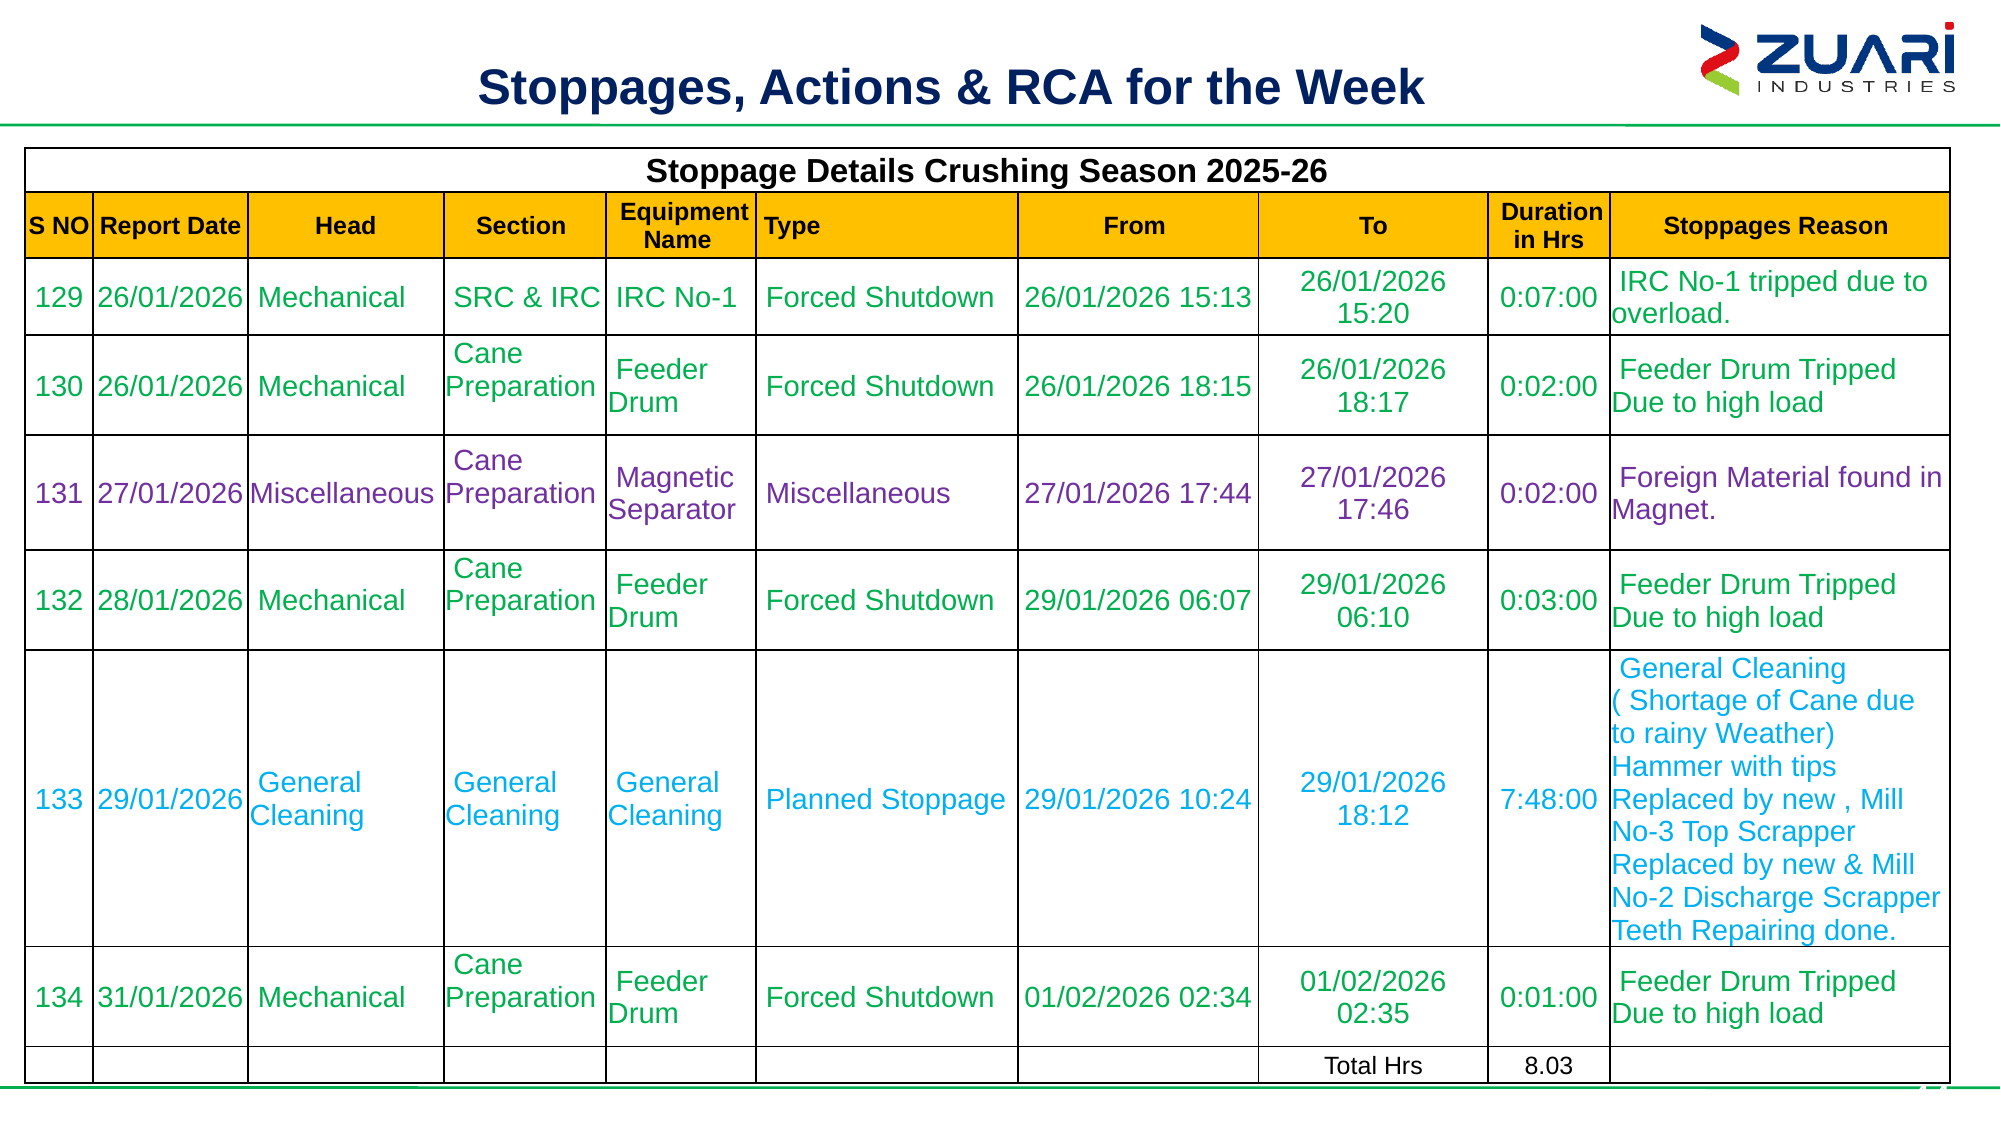

# Stoppages, Actions & RCA for the Week
| Stoppage Details Crushing Season 2025-26 |  |  |  |  |  |  |  |  |  |
| --- | --- | --- | --- | --- | --- | --- | --- | --- | --- |
| S NO | Report Date | Head | Section | Equipment Name | Type | From | To | Duration in Hrs | Stoppages Reason |
| 129 | 26/01/2026 | Mechanical | SRC & IRC | IRC No-1 | Forced Shutdown | 26/01/2026 15:13 | 26/01/2026 15:20 | 0:07:00 | IRC No-1 tripped due to overload. |
| 130 | 26/01/2026 | Mechanical | Cane Preparation | Feeder Drum | Forced Shutdown | 26/01/2026 18:15 | 26/01/2026 18:17 | 0:02:00 | Feeder Drum Tripped Due to high load |
| 131 | 27/01/2026 | Miscellaneous | Cane Preparation | Magnetic Separator | Miscellaneous | 27/01/2026 17:44 | 27/01/2026 17:46 | 0:02:00 | Foreign Material found in Magnet. |
| 132 | 28/01/2026 | Mechanical | Cane Preparation | Feeder Drum | Forced Shutdown | 29/01/2026 06:07 | 29/01/2026 06:10 | 0:03:00 | Feeder Drum Tripped Due to high load |
| 133 | 29/01/2026 | General Cleaning | General Cleaning | General Cleaning | Planned Stoppage | 29/01/2026 10:24 | 29/01/2026 18:12 | 7:48:00 | General Cleaning ( Shortage of Cane due to rainy Weather) Hammer with tips Replaced by new , Mill No-3 Top Scrapper Replaced by new & Mill No-2 Discharge Scrapper Teeth Repairing done. |
| 134 | 31/01/2026 | Mechanical | Cane Preparation | Feeder Drum | Forced Shutdown | 01/02/2026 02:34 | 01/02/2026 02:35 | 0:01:00 | Feeder Drum Tripped Due to high load |
|  |  |  |  |  |  |  | Total Hrs | 8.03 |  |
44